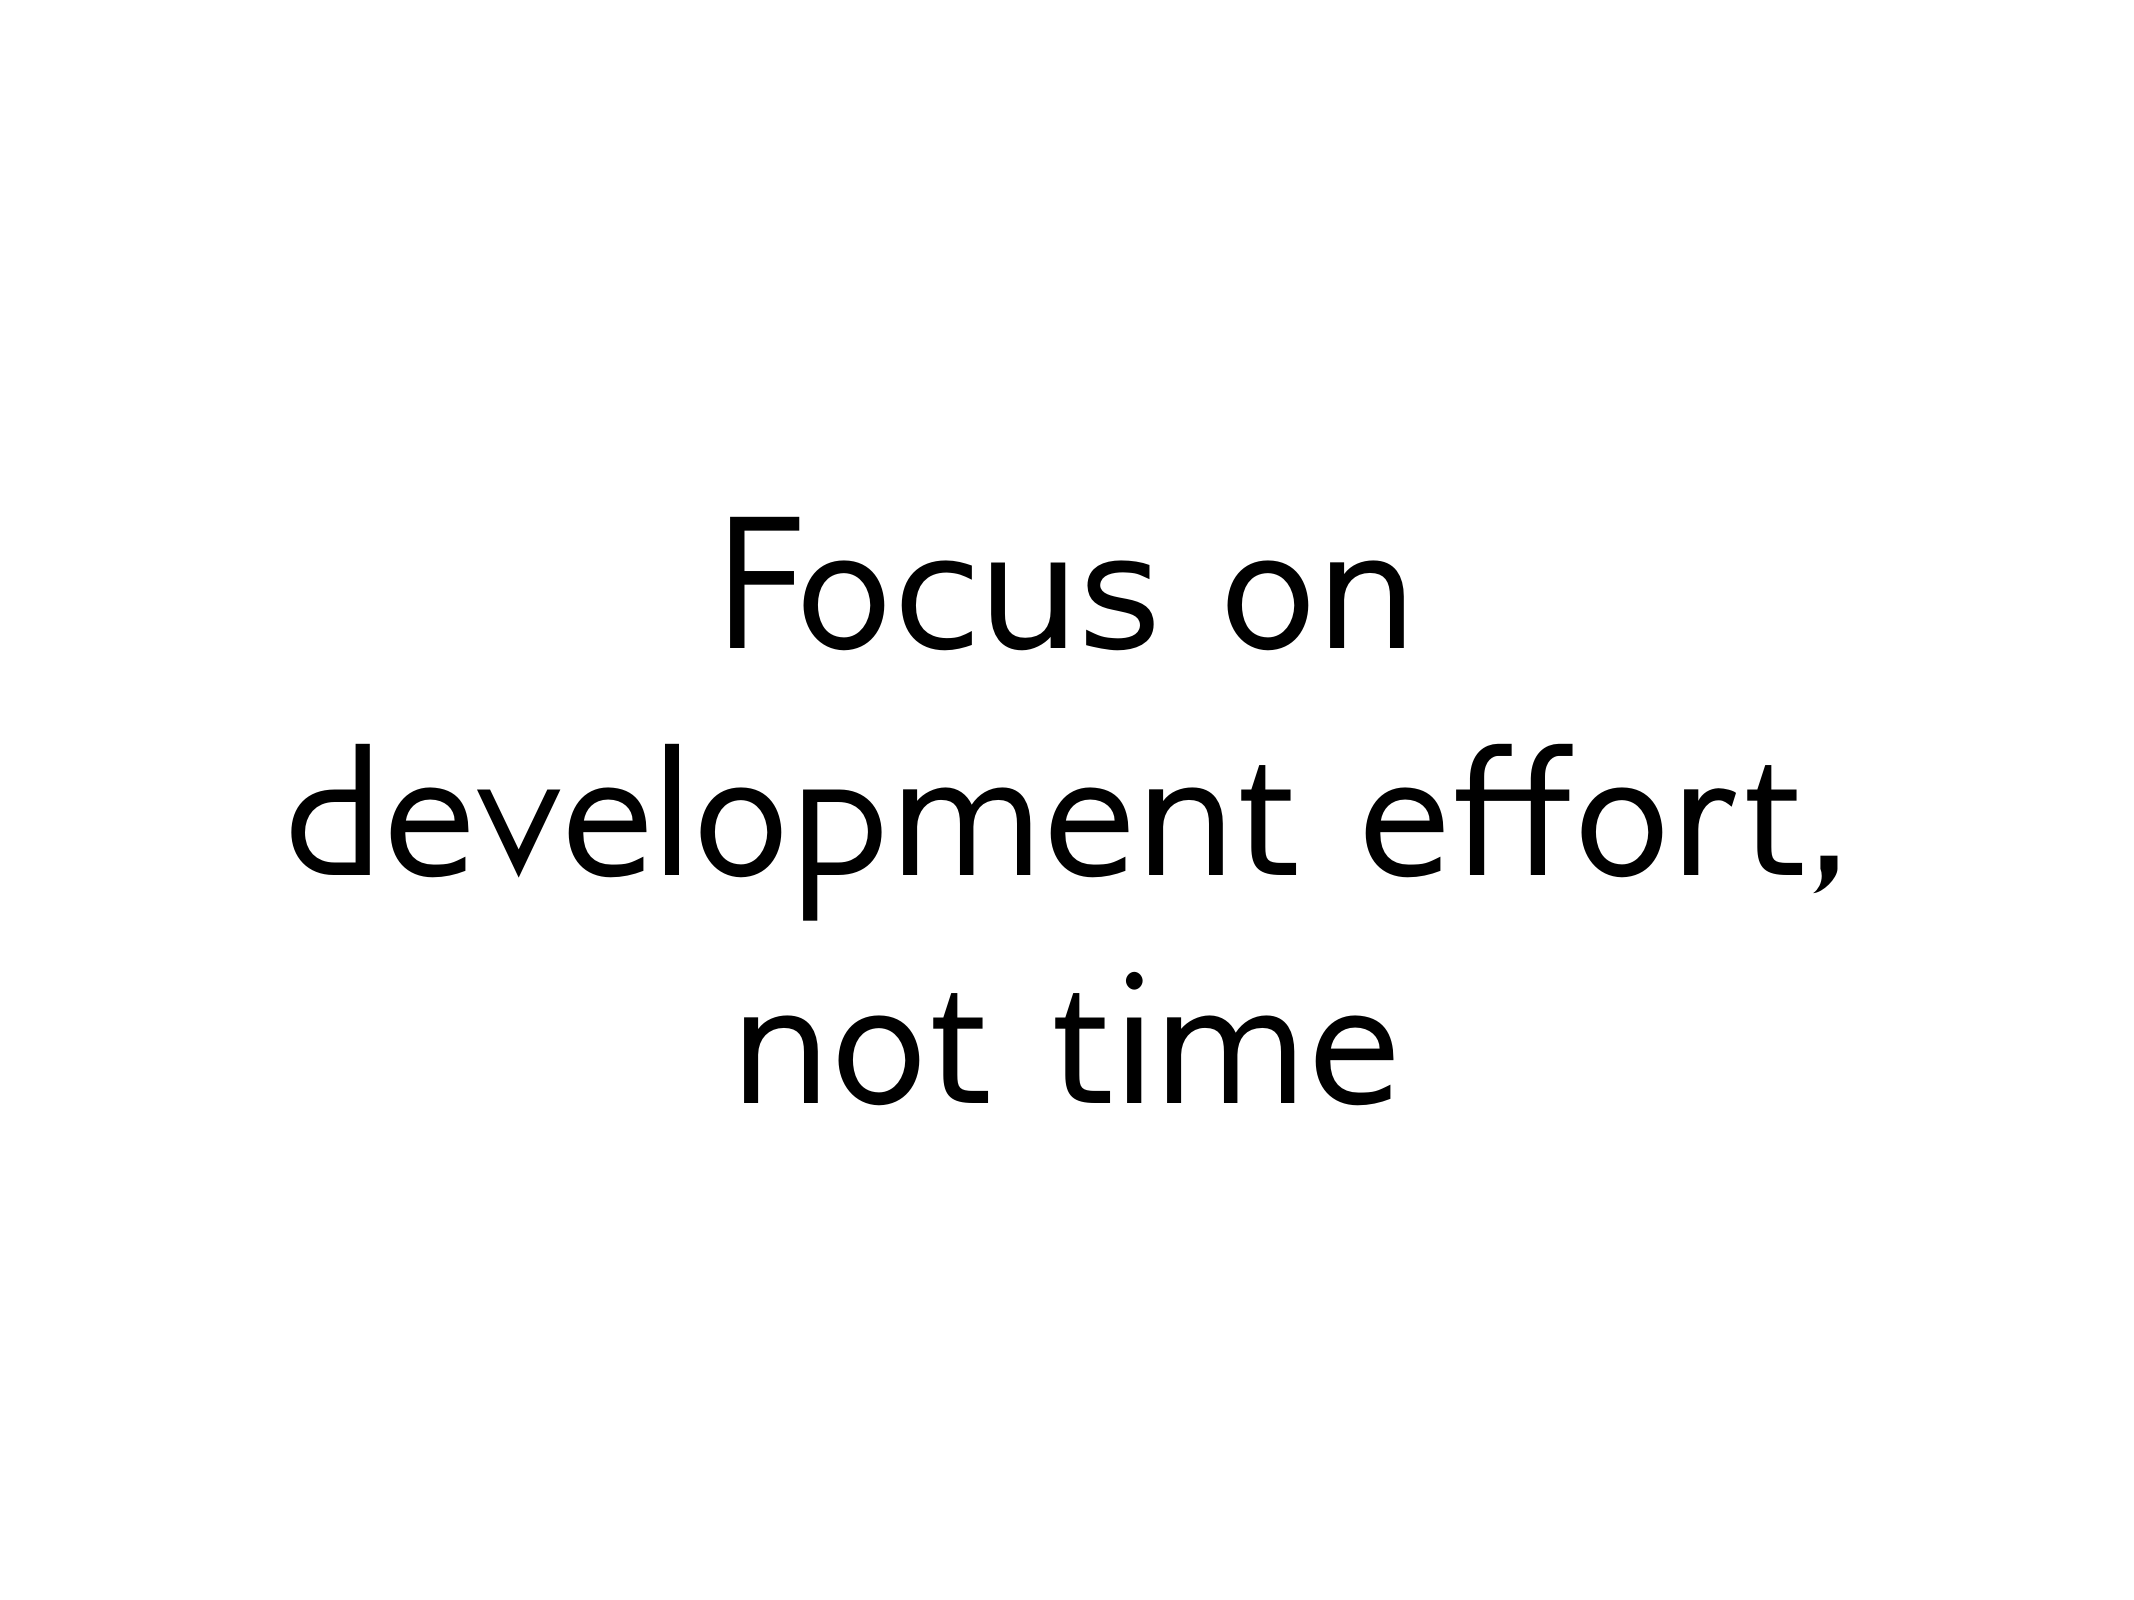

# Focus on development effort, not time